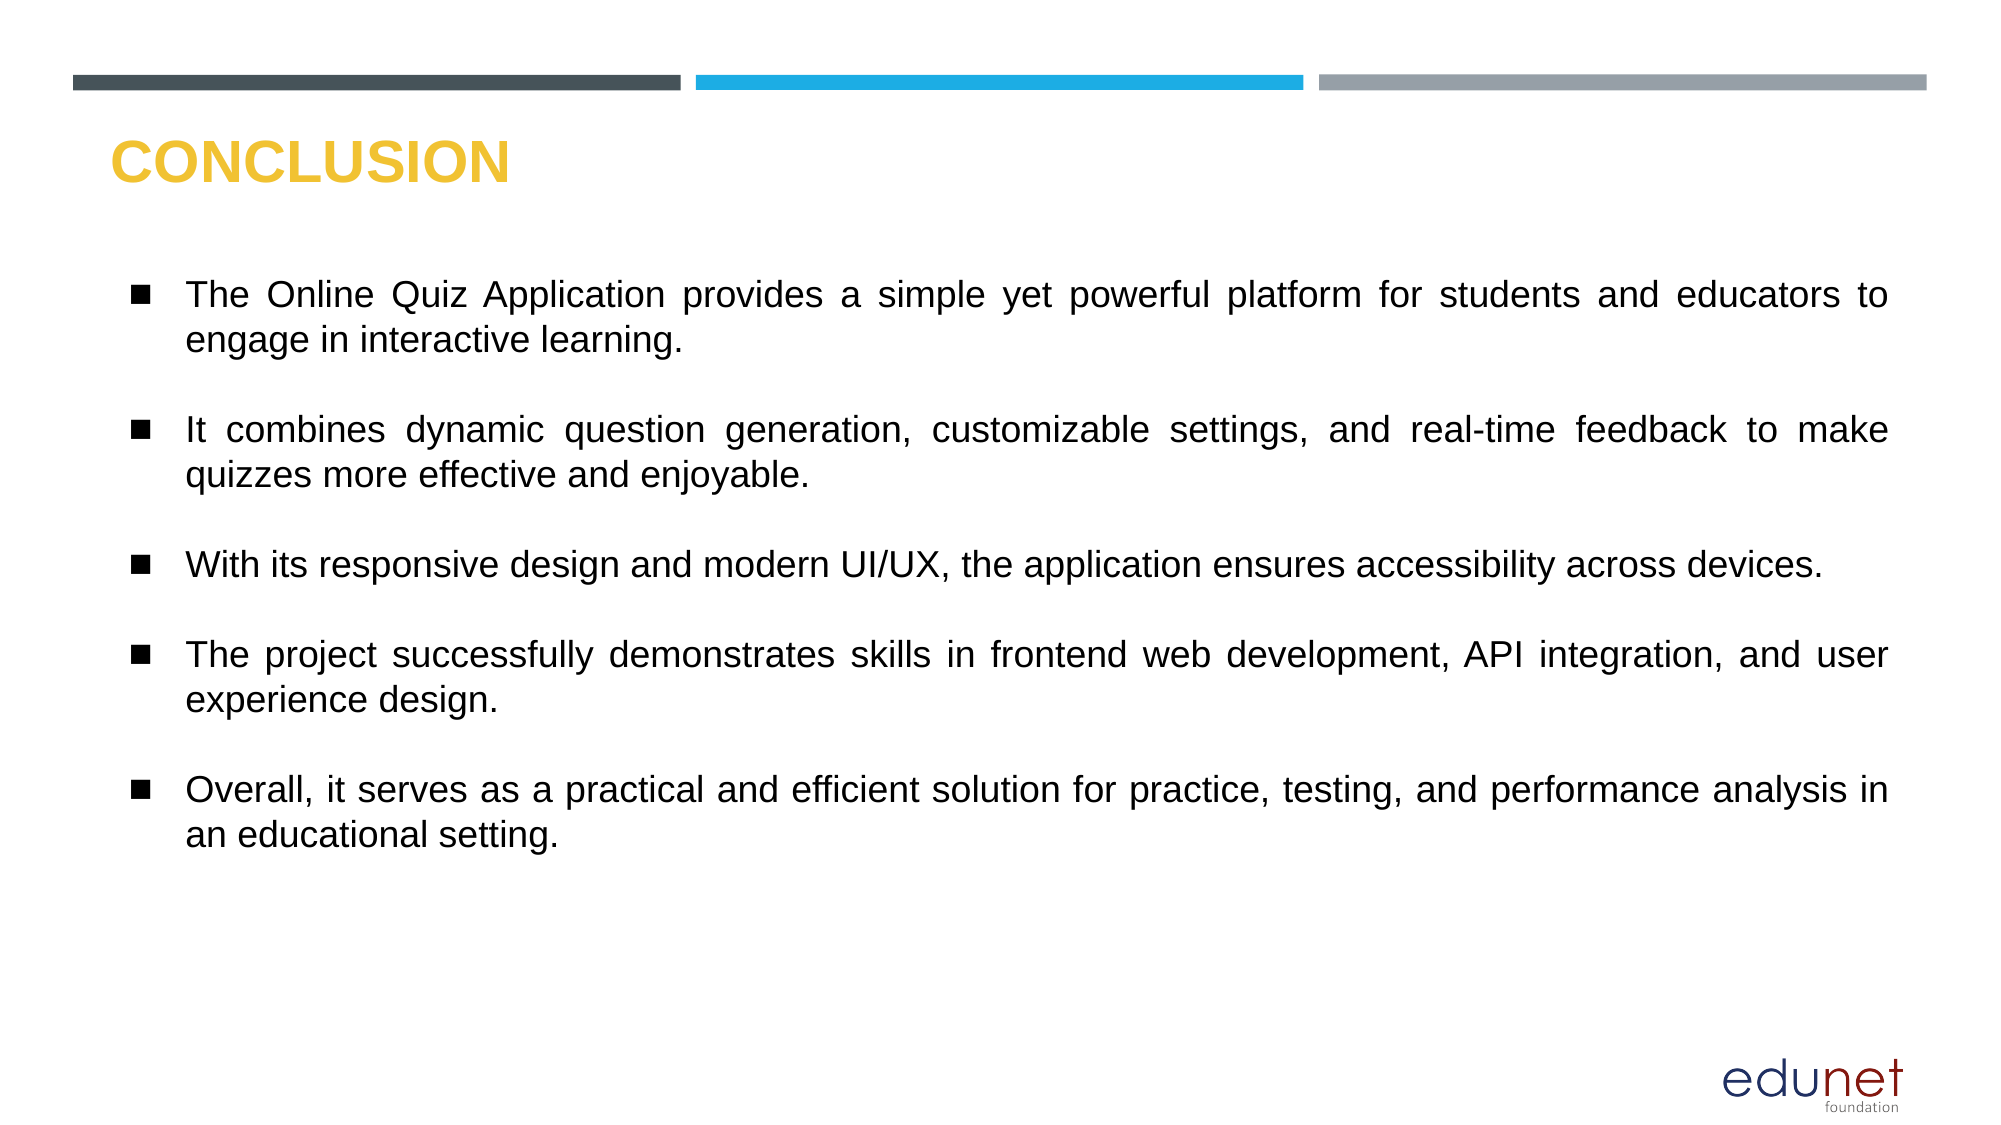

# CONCLUSION
The Online Quiz Application provides a simple yet powerful platform for students and educators to engage in interactive learning.

It combines dynamic question generation, customizable settings, and real-time feedback to make quizzes more effective and enjoyable.

With its responsive design and modern UI/UX, the application ensures accessibility across devices.

The project successfully demonstrates skills in frontend web development, API integration, and user experience design.

Overall, it serves as a practical and efficient solution for practice, testing, and performance analysis in an educational setting.